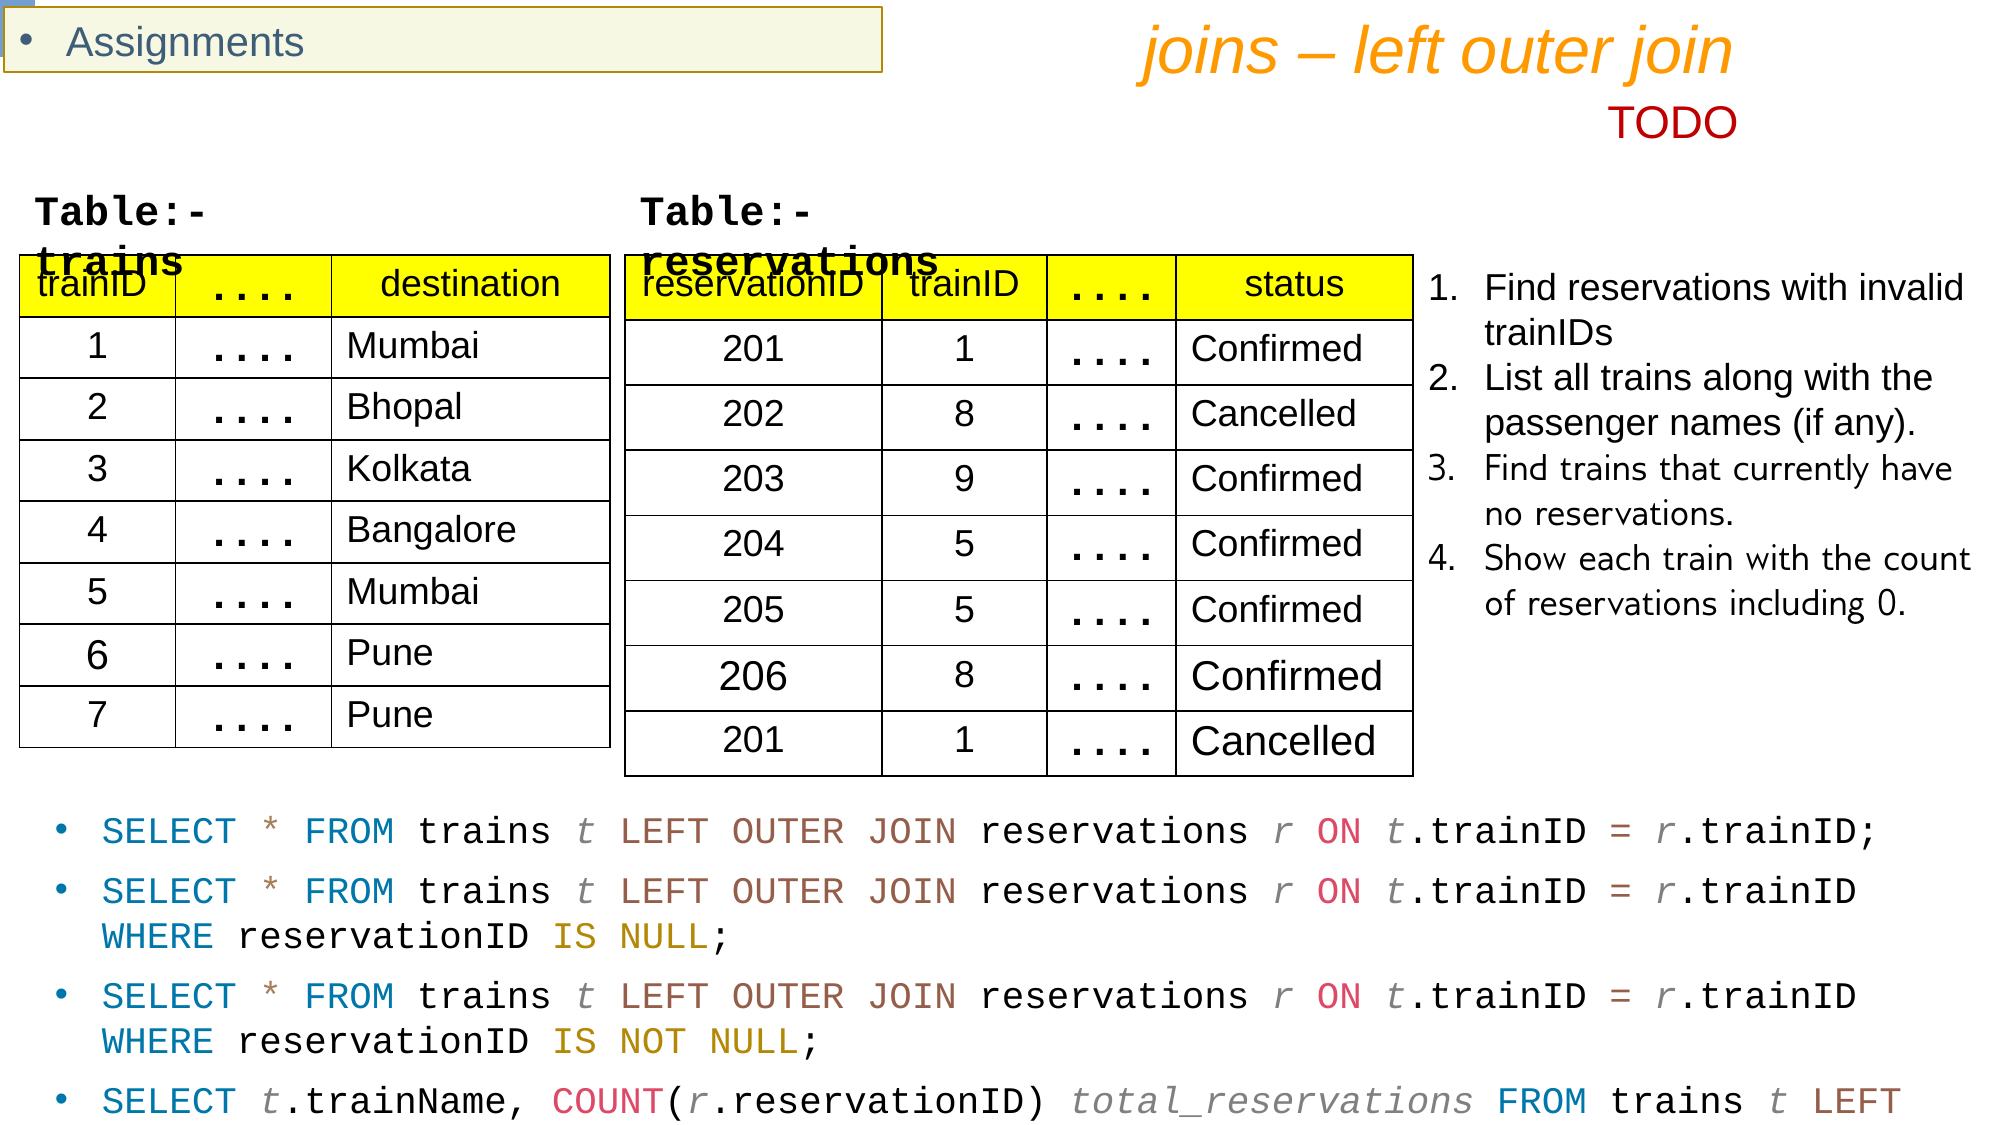

joins – left outer join

Assignments
TODO
Table:- trains
Table:- reservations
| trainID | . . . . | destination |
| --- | --- | --- |
| 1 | . . . . | Mumbai |
| 2 | . . . . | Bhopal |
| 3 | . . . . | Kolkata |
| 4 | . . . . | Bangalore |
| 5 | . . . . | Mumbai |
| 6 | . . . . | Pune |
| 7 | . . . . | Pune |
| reservationID | trainID | . . . . | status |
| --- | --- | --- | --- |
| 201 | 1 | . . . . | Confirmed |
| 202 | 8 | . . . . | Cancelled |
| 203 | 9 | . . . . | Confirmed |
| 204 | 5 | . . . . | Confirmed |
| 205 | 5 | . . . . | Confirmed |
| 206 | 8 | . . . . | Confirmed |
| 201 | 1 | . . . . | Cancelled |
Find reservations with invalid trainIDs
List all trains along with the passenger names (if any).
Find trains that currently have no reservations.
Show each train with the count of reservations including 0.
SELECT * FROM trains t LEFT OUTER JOIN reservations r ON t.trainID = r.trainID;

SELECT * FROM trains t LEFT OUTER JOIN reservations r ON t.trainID = r.trainID  WHERE reservationID IS NULL;

SELECT * FROM trains t LEFT OUTER JOIN reservations r ON t.trainID = r.trainID  WHERE reservationID IS NOT NULL;

SELECT t.trainName, COUNT(r.reservationID) total_reservations FROM trains t LEFT OUTER JOIN reservations r ON t.trainID = r.trainID GROUP BY t.trainName;